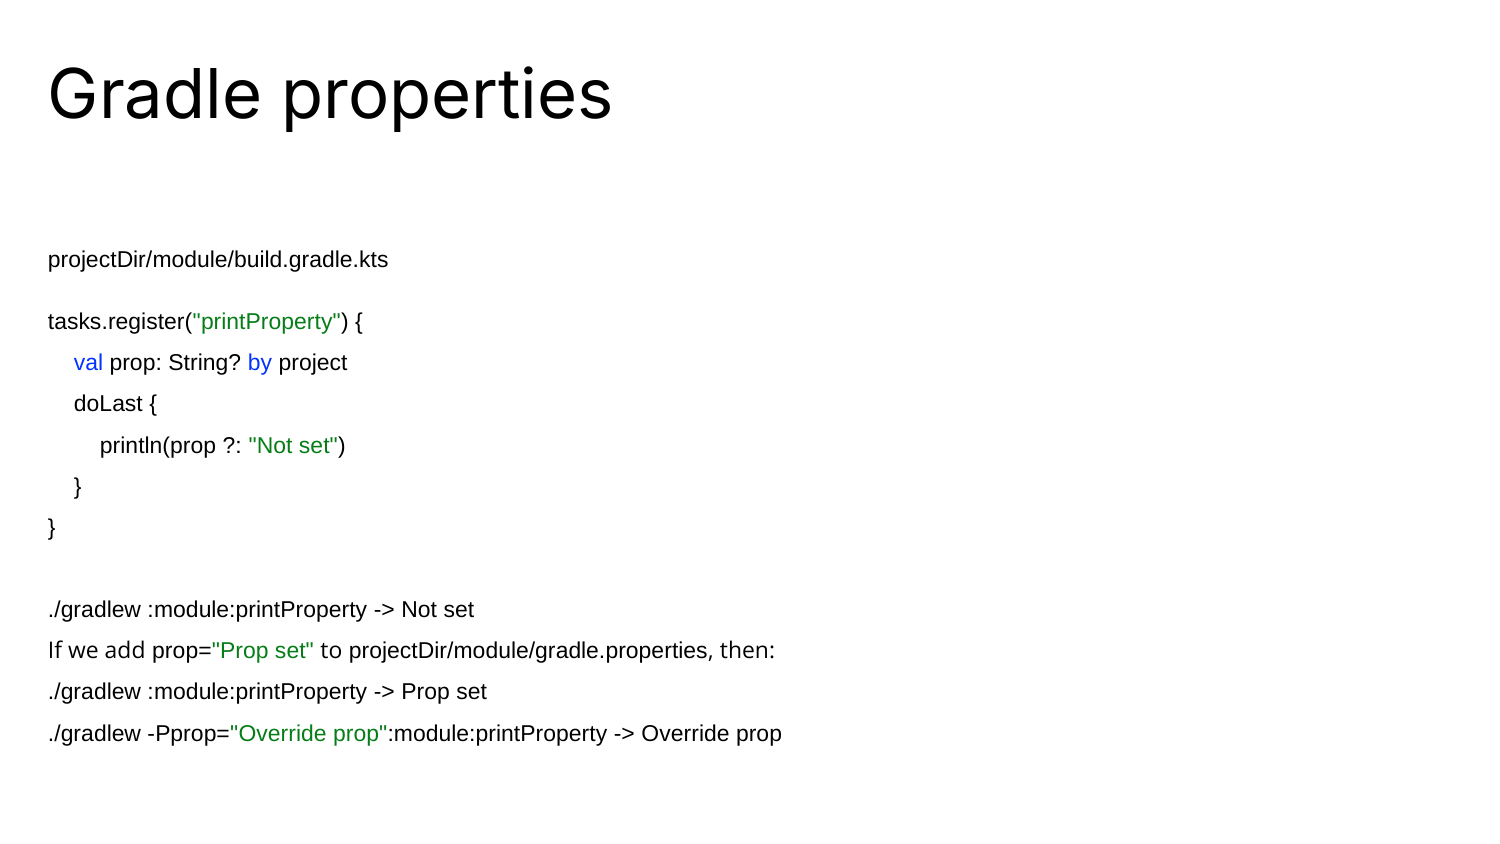

# Gradle properties
projectDir/module/build.gradle.kts
tasks.register("printProperty") {
    val prop: String? by project
    doLast {
        println(prop ?: "Not set")
    }
}

./gradlew :module:printProperty -> Not set
If we add prop="Prop set" to projectDir/module/gradle.properties, then:
./gradlew :module:printProperty -> Prop set
./gradlew -Pprop="Override prop":module:printProperty -> Override prop